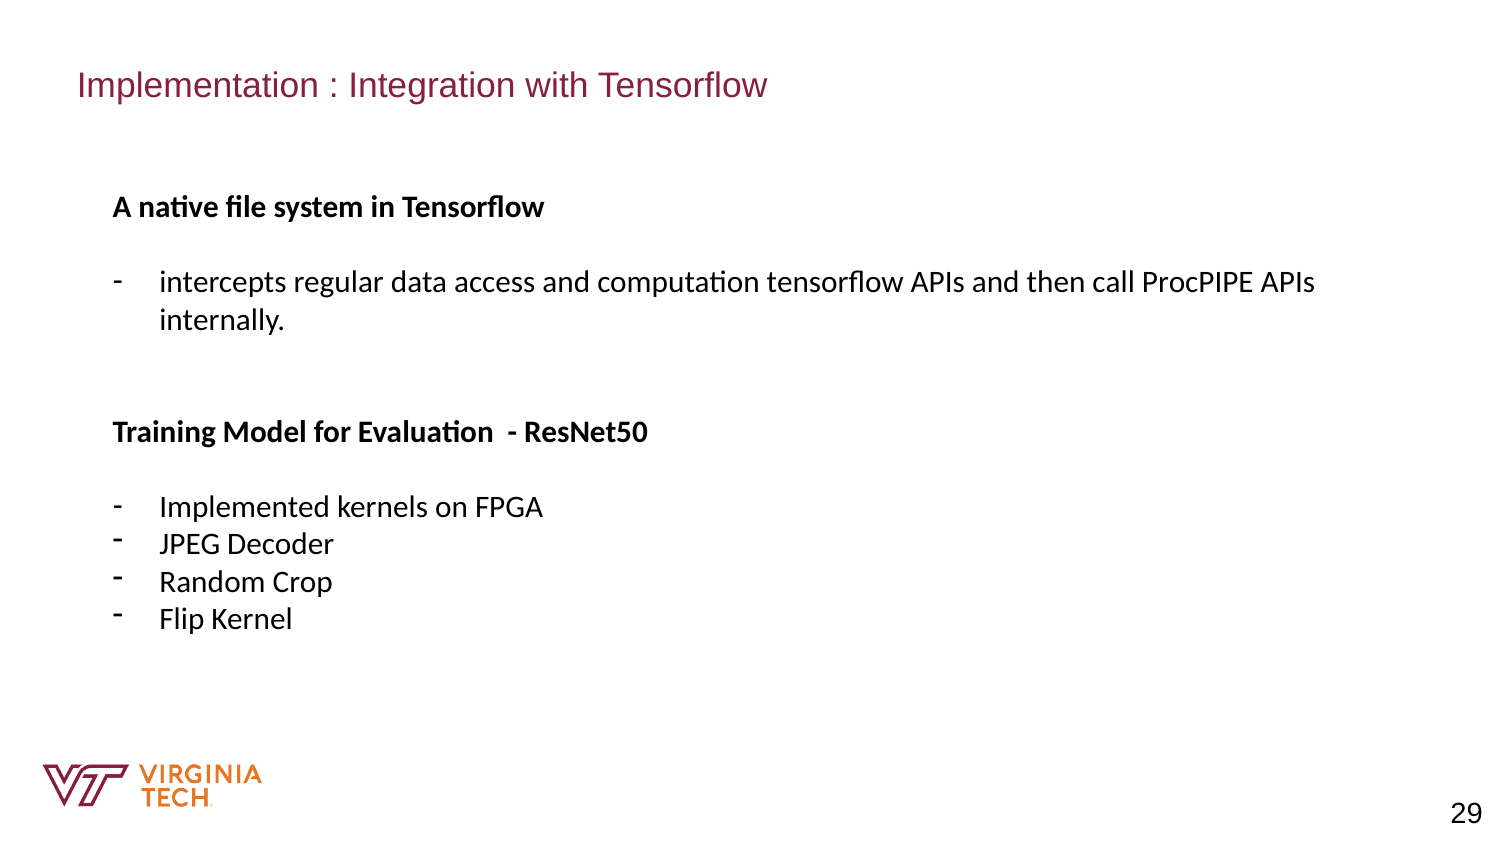

# Quote Callout
Implementation : Integration with Tensorflow
A native file system in Tensorflow

intercepts regular data access and computation tensorflow APIs and then call ProcPIPE APIs internally.

Training Model for Evaluation  - ResNet50

Implemented kernels on FPGA
JPEG Decoder
Random Crop
Flip Kernel

29